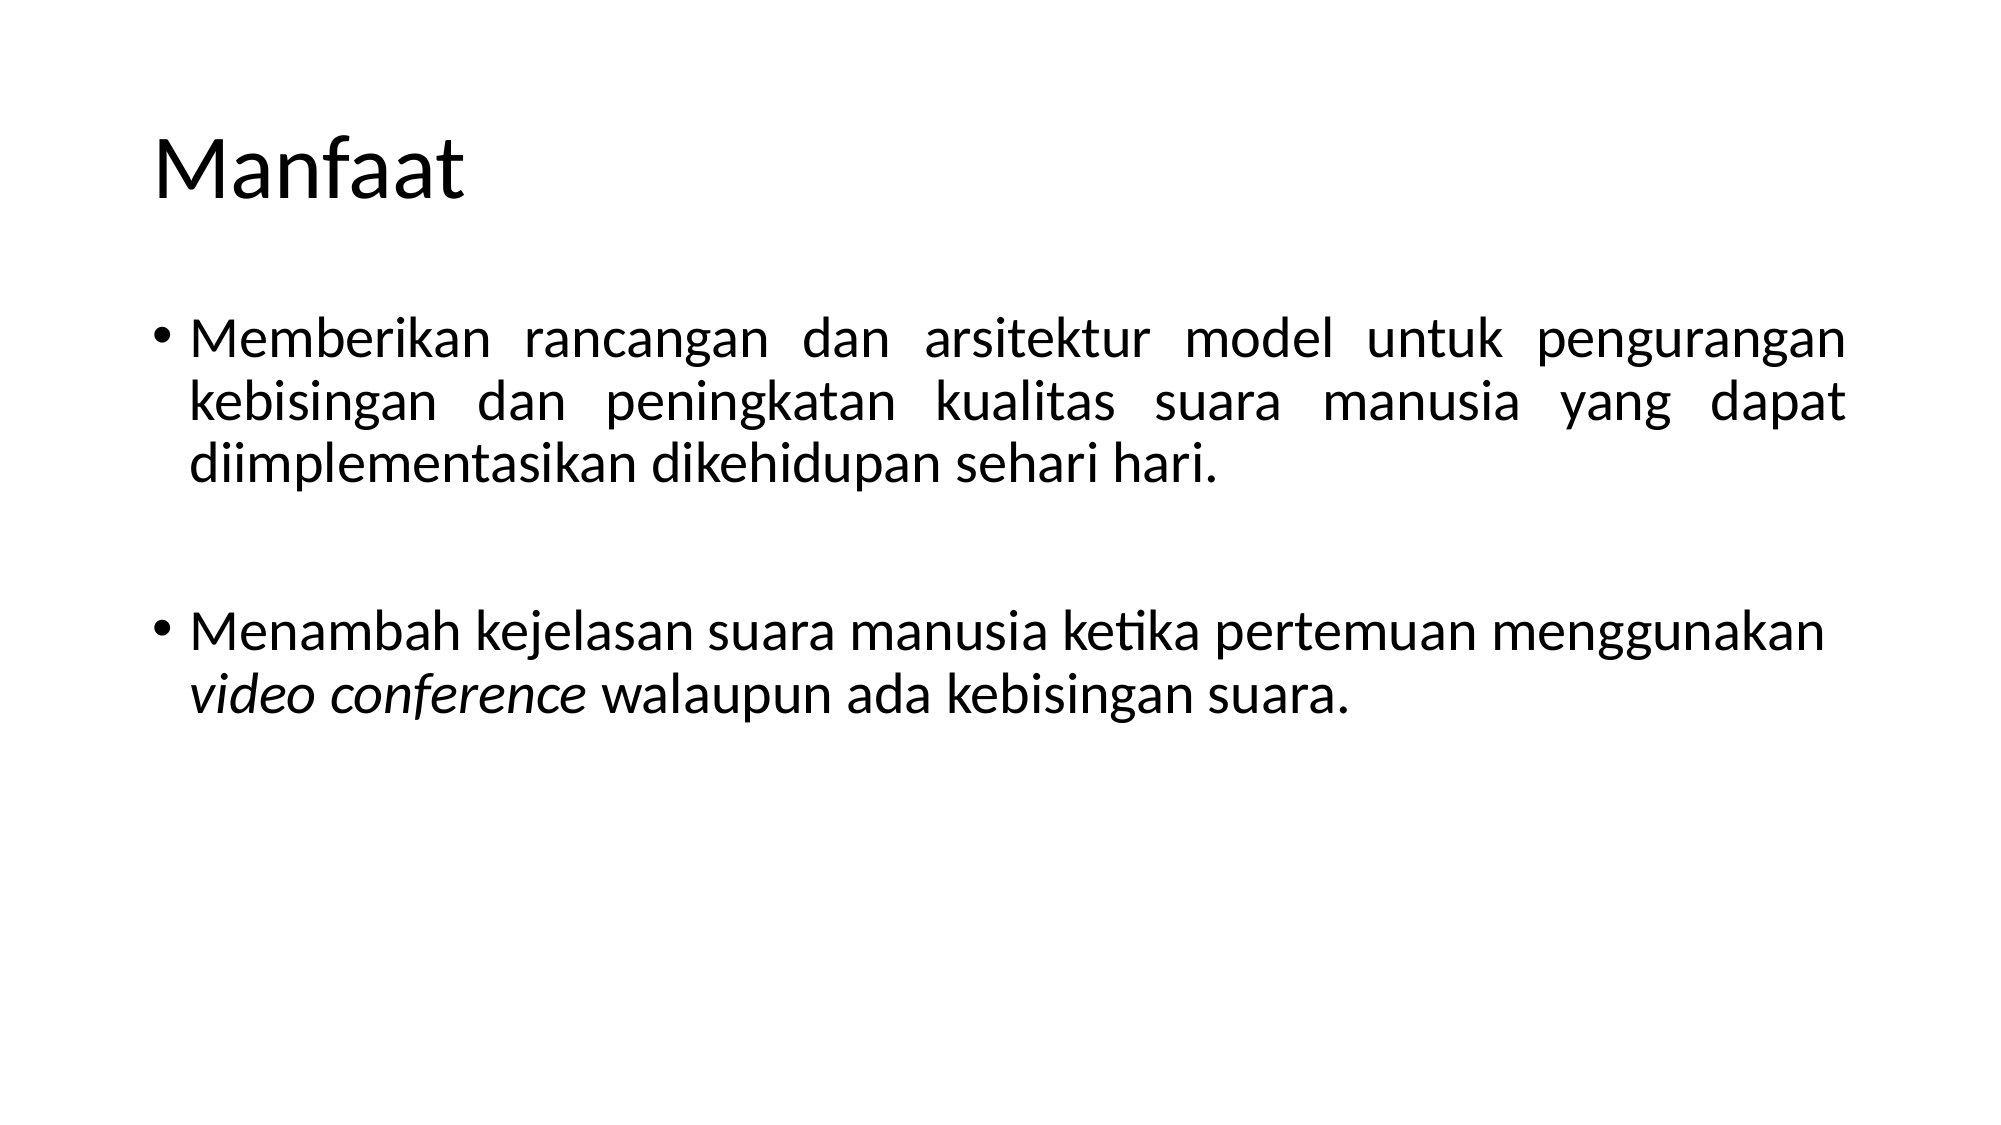

# Manfaat
Memberikan rancangan dan arsitektur model untuk pengurangan kebisingan dan peningkatan kualitas suara manusia yang dapat diimplementasikan dikehidupan sehari hari.

Menambah kejelasan suara manusia ketika pertemuan menggunakan video conference walaupun ada kebisingan suara.